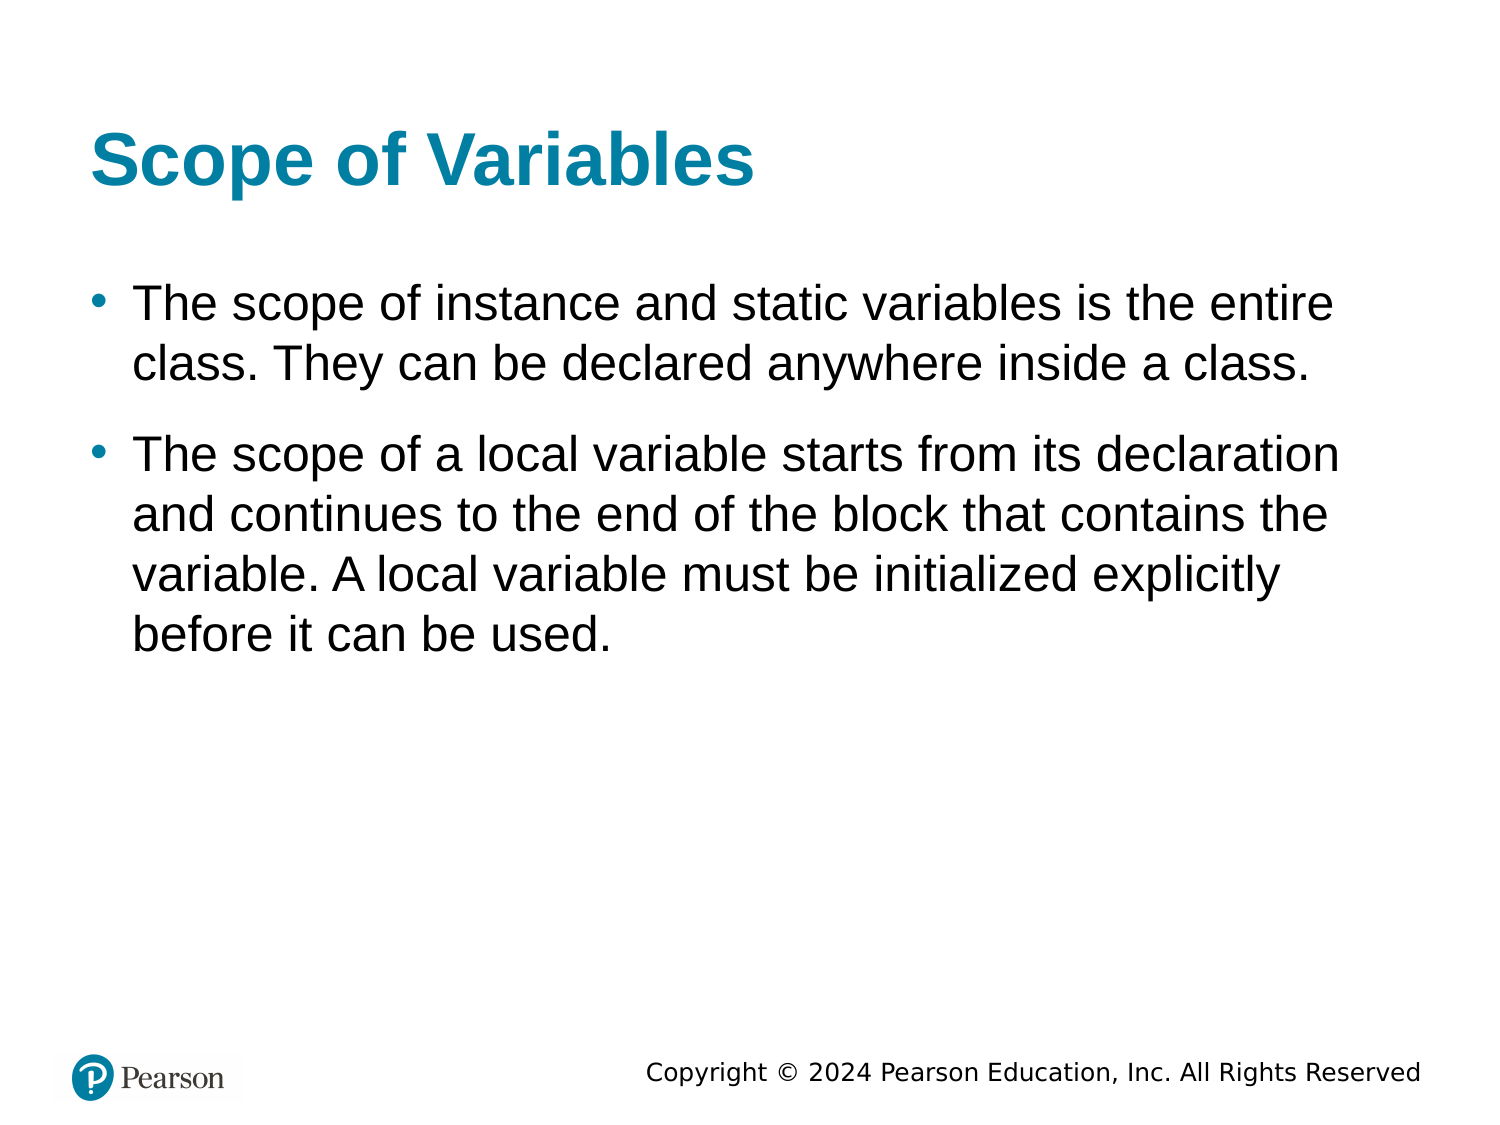

# Scope of Variables
The scope of instance and static variables is the entire class. They can be declared anywhere inside a class.
The scope of a local variable starts from its declaration and continues to the end of the block that contains the variable. A local variable must be initialized explicitly before it can be used.